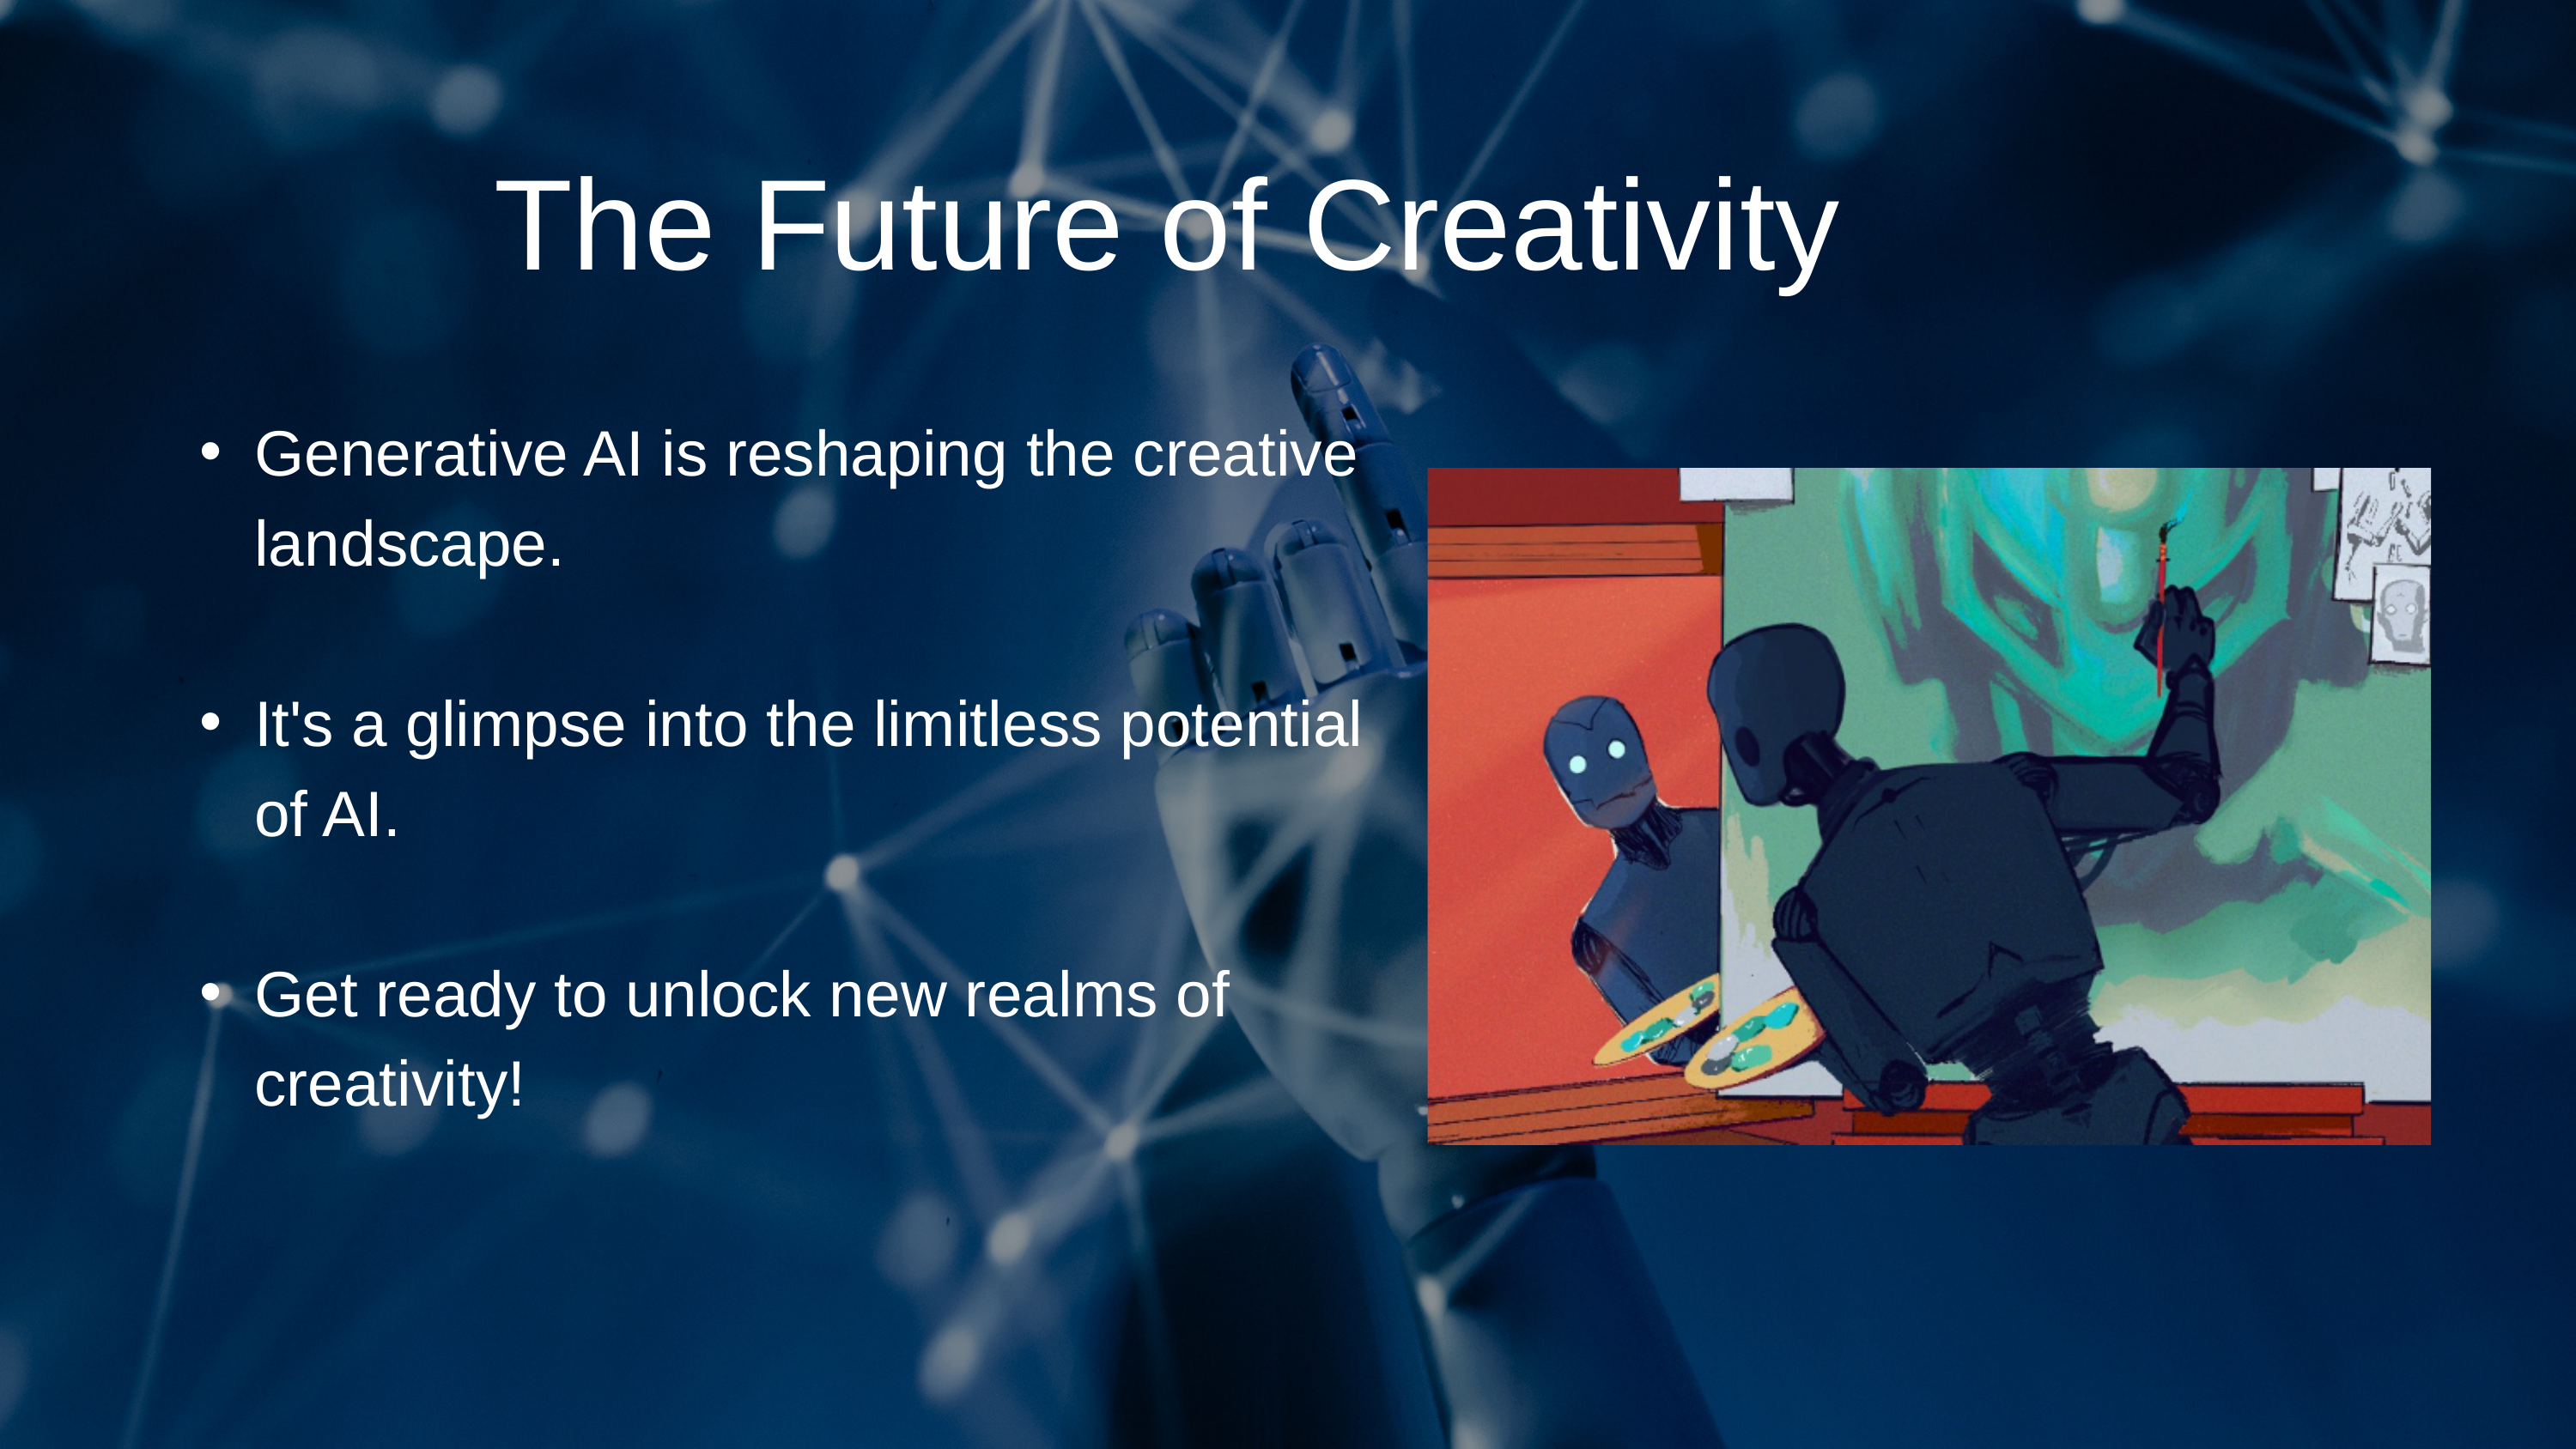

The Future of Creativity
Generative AI is reshaping the creative landscape.

It's a glimpse into the limitless potential of AI.

Get ready to unlock new realms of creativity!